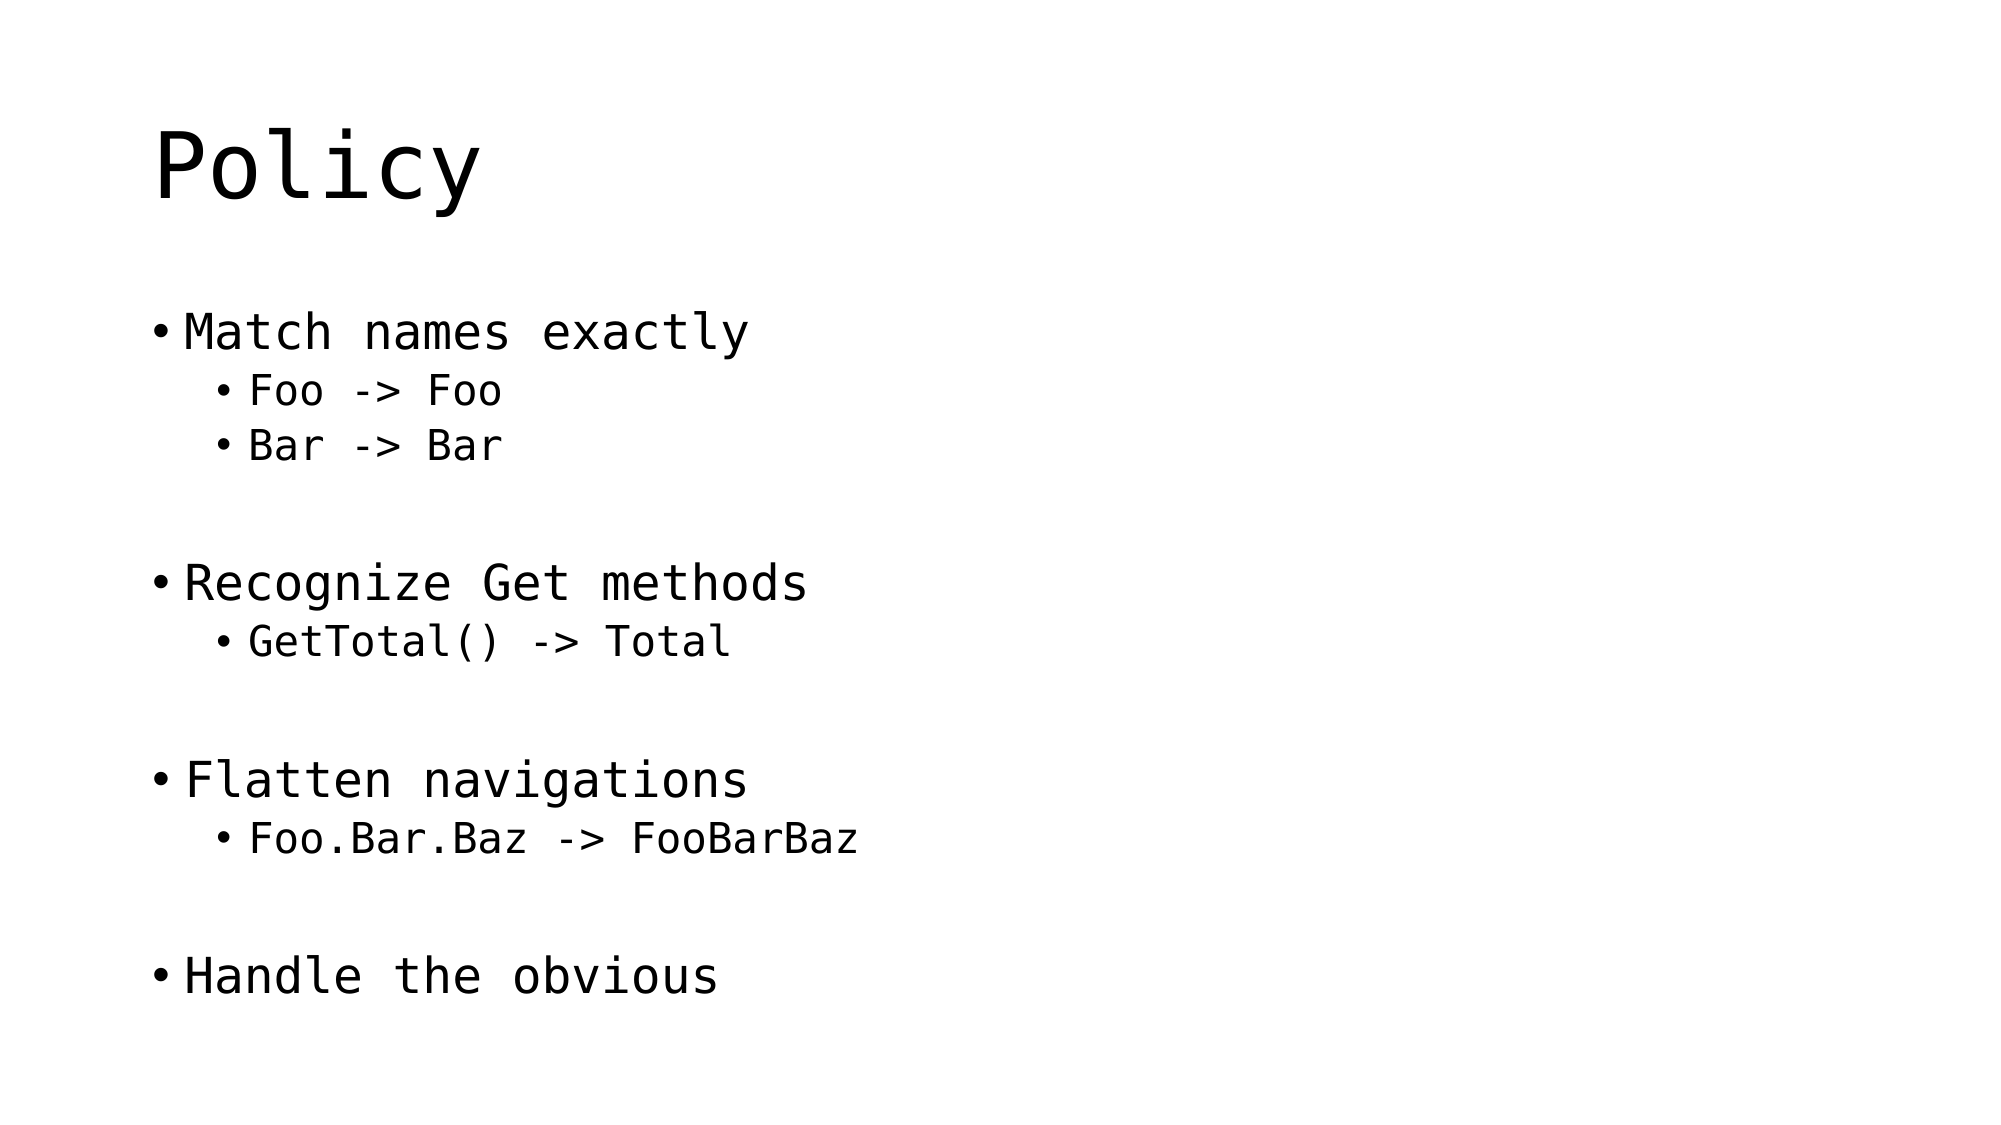

# Policy
Match names exactly
Foo -> Foo
Bar -> Bar

Recognize Get methods
GetTotal() -> Total

Flatten navigations
Foo.Bar.Baz -> FooBarBaz

Handle the obvious